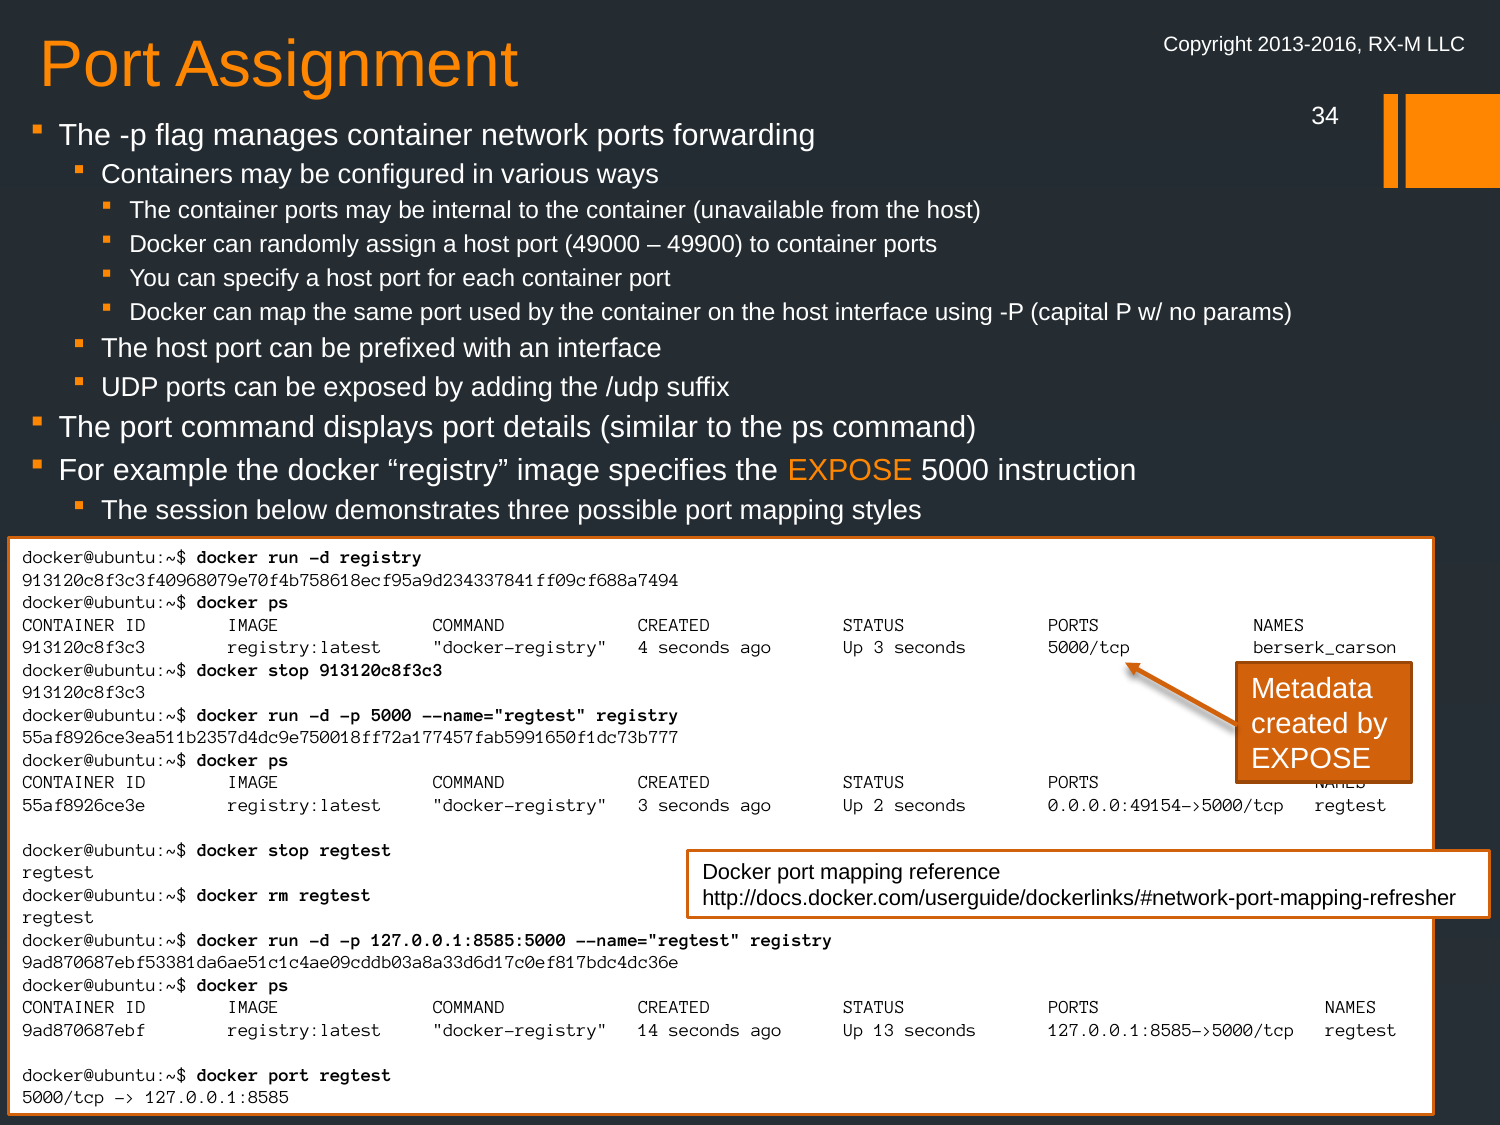

# Port Assignment
Copyright 2013-2016, RX-M LLC
34
The -p flag manages container network ports forwarding
Containers may be configured in various ways
The container ports may be internal to the container (unavailable from the host)
Docker can randomly assign a host port (49000 – 49900) to container ports
You can specify a host port for each container port
Docker can map the same port used by the container on the host interface using -P (capital P w/ no params)
The host port can be prefixed with an interface
UDP ports can be exposed by adding the /udp suffix
The port command displays port details (similar to the ps command)
For example the docker “registry” image specifies the EXPOSE 5000 instruction
The session below demonstrates three possible port mapping styles
docker@ubuntu:~$ docker run -d registry
913120c8f3c3f40968079e70f4b758618ecf95a9d234337841ff09cf688a7494
docker@ubuntu:~$ docker ps
CONTAINER ID        IMAGE               COMMAND             CREATED             STATUS              PORTS               NAMES
913120c8f3c3        registry:latest     "docker-registry"   4 seconds ago       Up 3 seconds        5000/tcp            berserk_carson
docker@ubuntu:~$ docker stop 913120c8f3c3
913120c8f3c3
docker@ubuntu:~$ docker run -d -p 5000 --name="regtest" registry
55af8926ce3ea511b2357d4dc9e750018ff72a177457fab5991650f1dc73b777
docker@ubuntu:~$ docker ps
CONTAINER ID        IMAGE               COMMAND             CREATED             STATUS              PORTS                     NAMES
55af8926ce3e        registry:latest     "docker-registry"   3 seconds ago       Up 2 seconds        0.0.0.0:49154->5000/tcp   regtest
docker@ubuntu:~$ docker stop regtest
regtest
docker@ubuntu:~$ docker rm regtest
regtest
docker@ubuntu:~$ docker run -d -p 127.0.0.1:8585:5000 --name="regtest" registry
9ad870687ebf53381da6ae51c1c4ae09cddb03a8a33d6d17c0ef817bdc4dc36e
docker@ubuntu:~$ docker ps
CONTAINER ID        IMAGE               COMMAND             CREATED             STATUS              PORTS                      NAMES
9ad870687ebf        registry:latest     "docker-registry"   14 seconds ago      Up 13 seconds       127.0.0.1:8585->5000/tcp   regtest
docker@ubuntu:~$ docker port regtest
5000/tcp -> 127.0.0.1:8585
Metadata created by EXPOSE
Docker port mapping reference
http://docs.docker.com/userguide/dockerlinks/#network-port-mapping-refresher